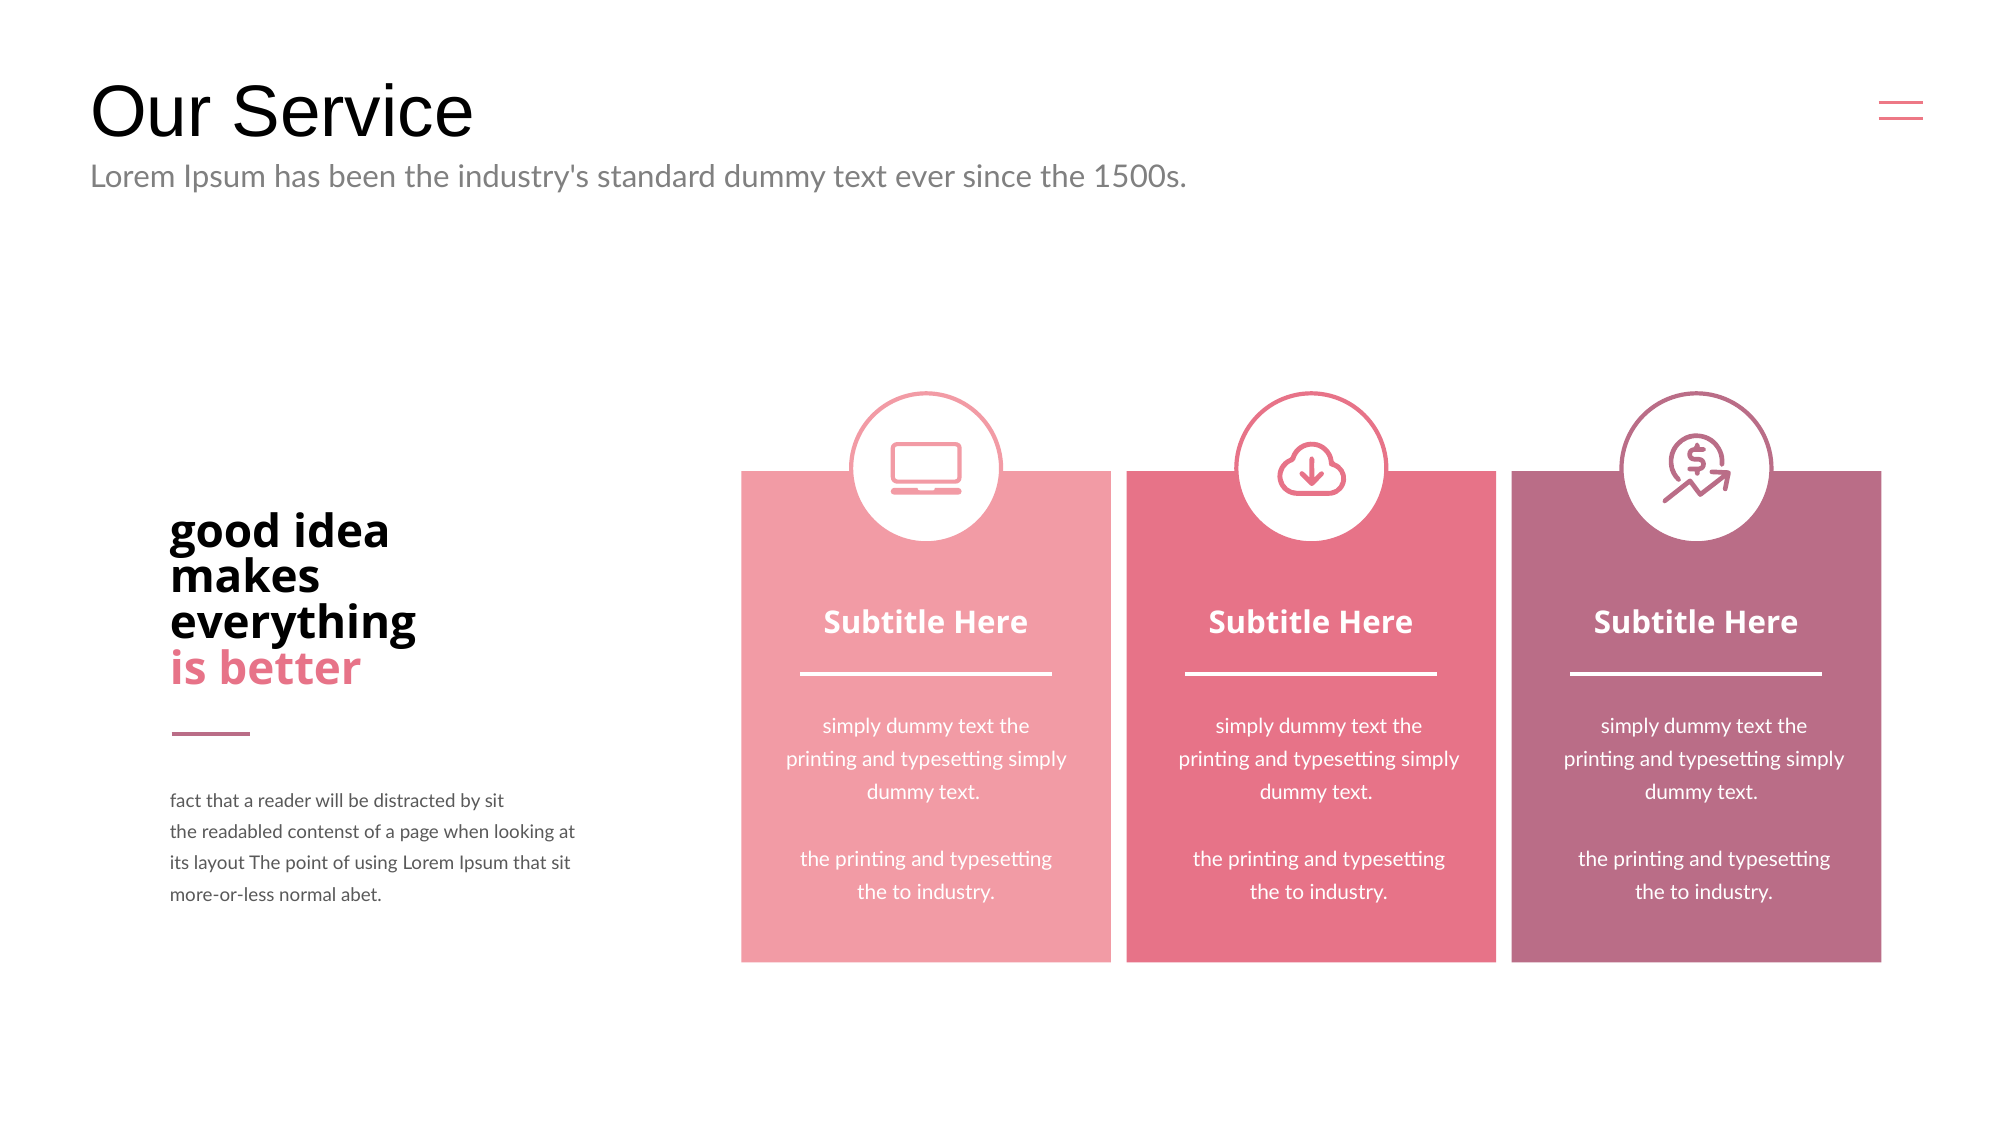

# Our Service
Lorem Ipsum has been the industry's standard dummy text ever since the 1500s.

good idea
makes everything
is better
Subtitle Here
Subtitle Here
Subtitle Here
simply dummy text the
printing and typesetting simply dummy text.

the printing and typesetting the to industry.
simply dummy text the
printing and typesetting simply dummy text.

the printing and typesetting the to industry.
simply dummy text the
printing and typesetting simply dummy text.

the printing and typesetting the to industry.
fact that a reader will be distracted by sit
the readabled contenst of a page when looking at
its layout The point of using Lorem Ipsum that sit
more-or-less normal abet.